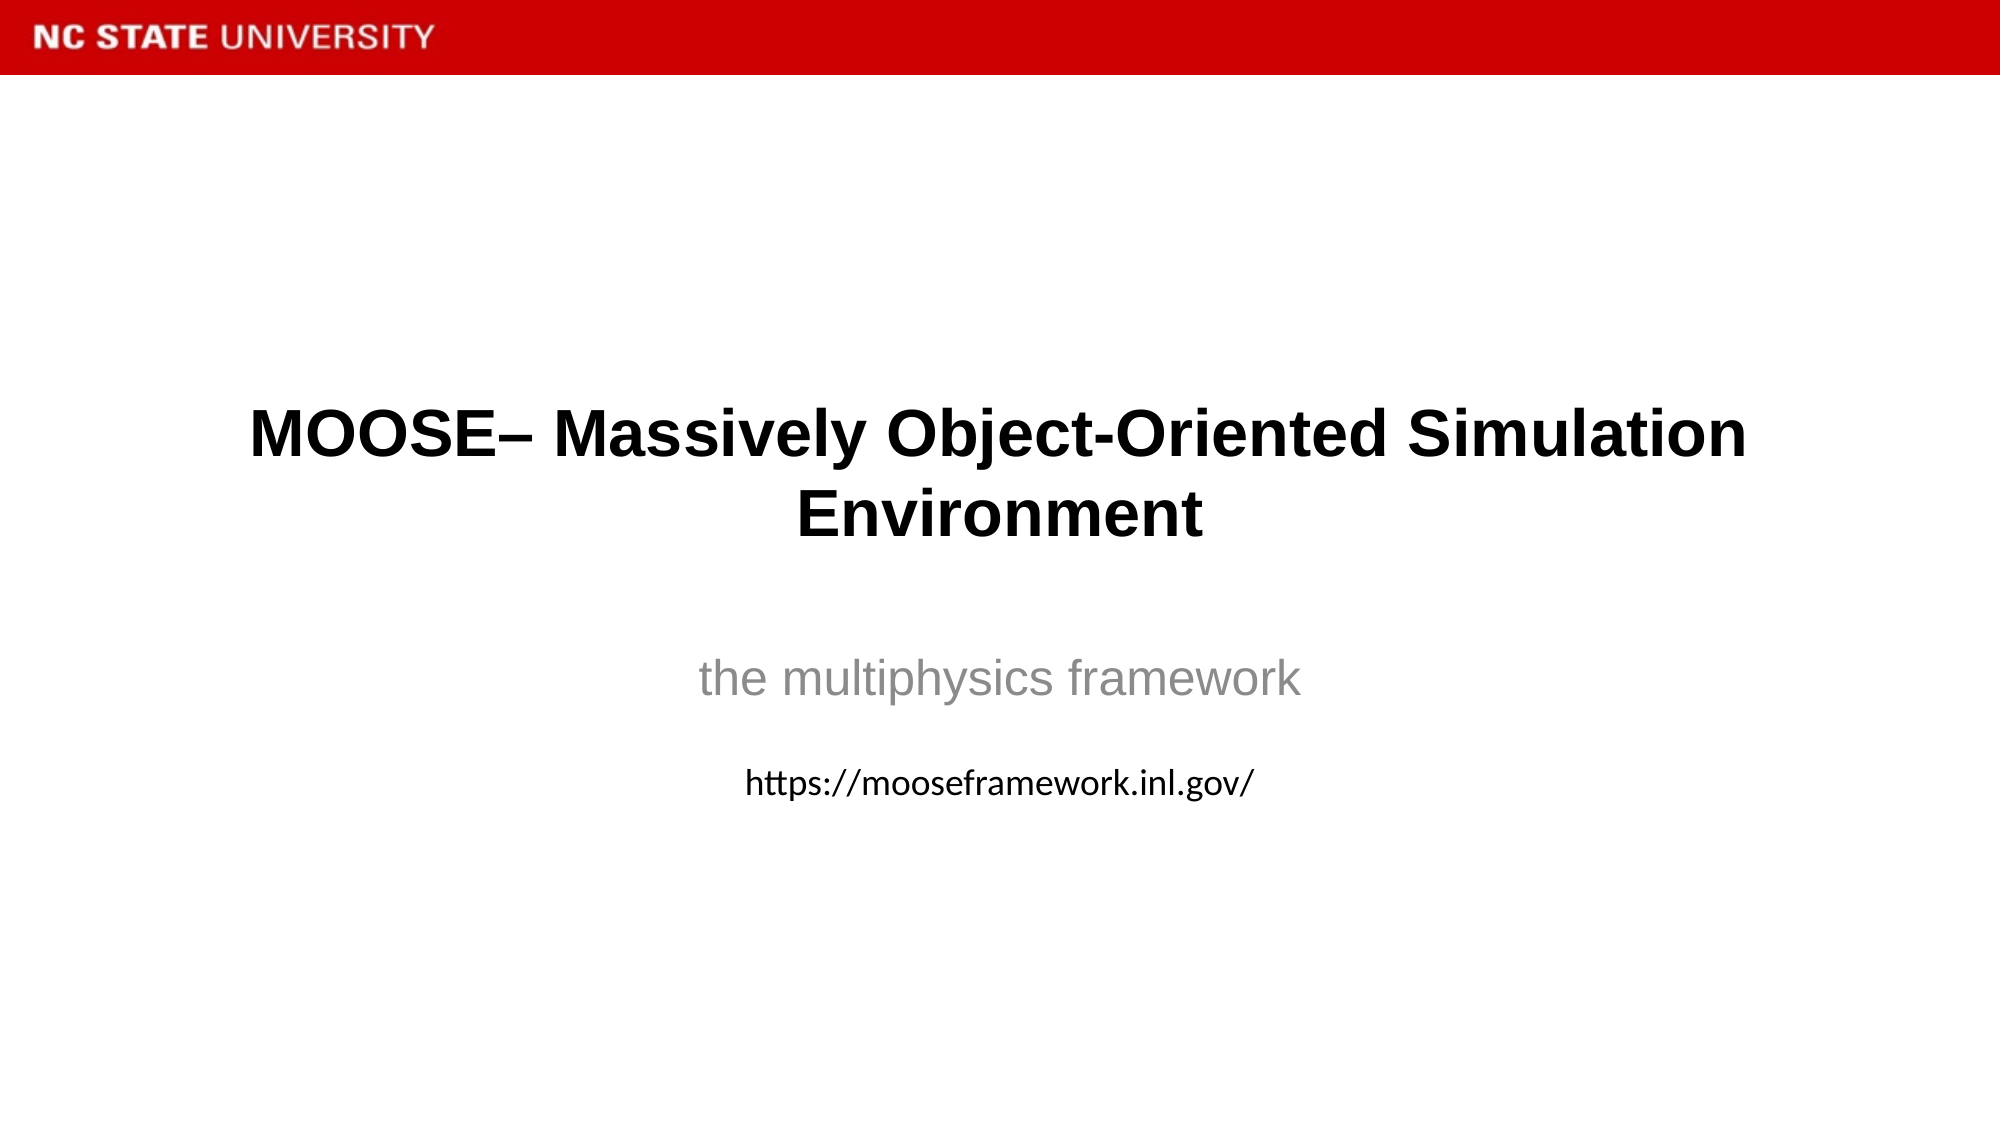

# MOOSE– Massively Object-Oriented Simulation Environment
the multiphysics framework
https://mooseframework.inl.gov/